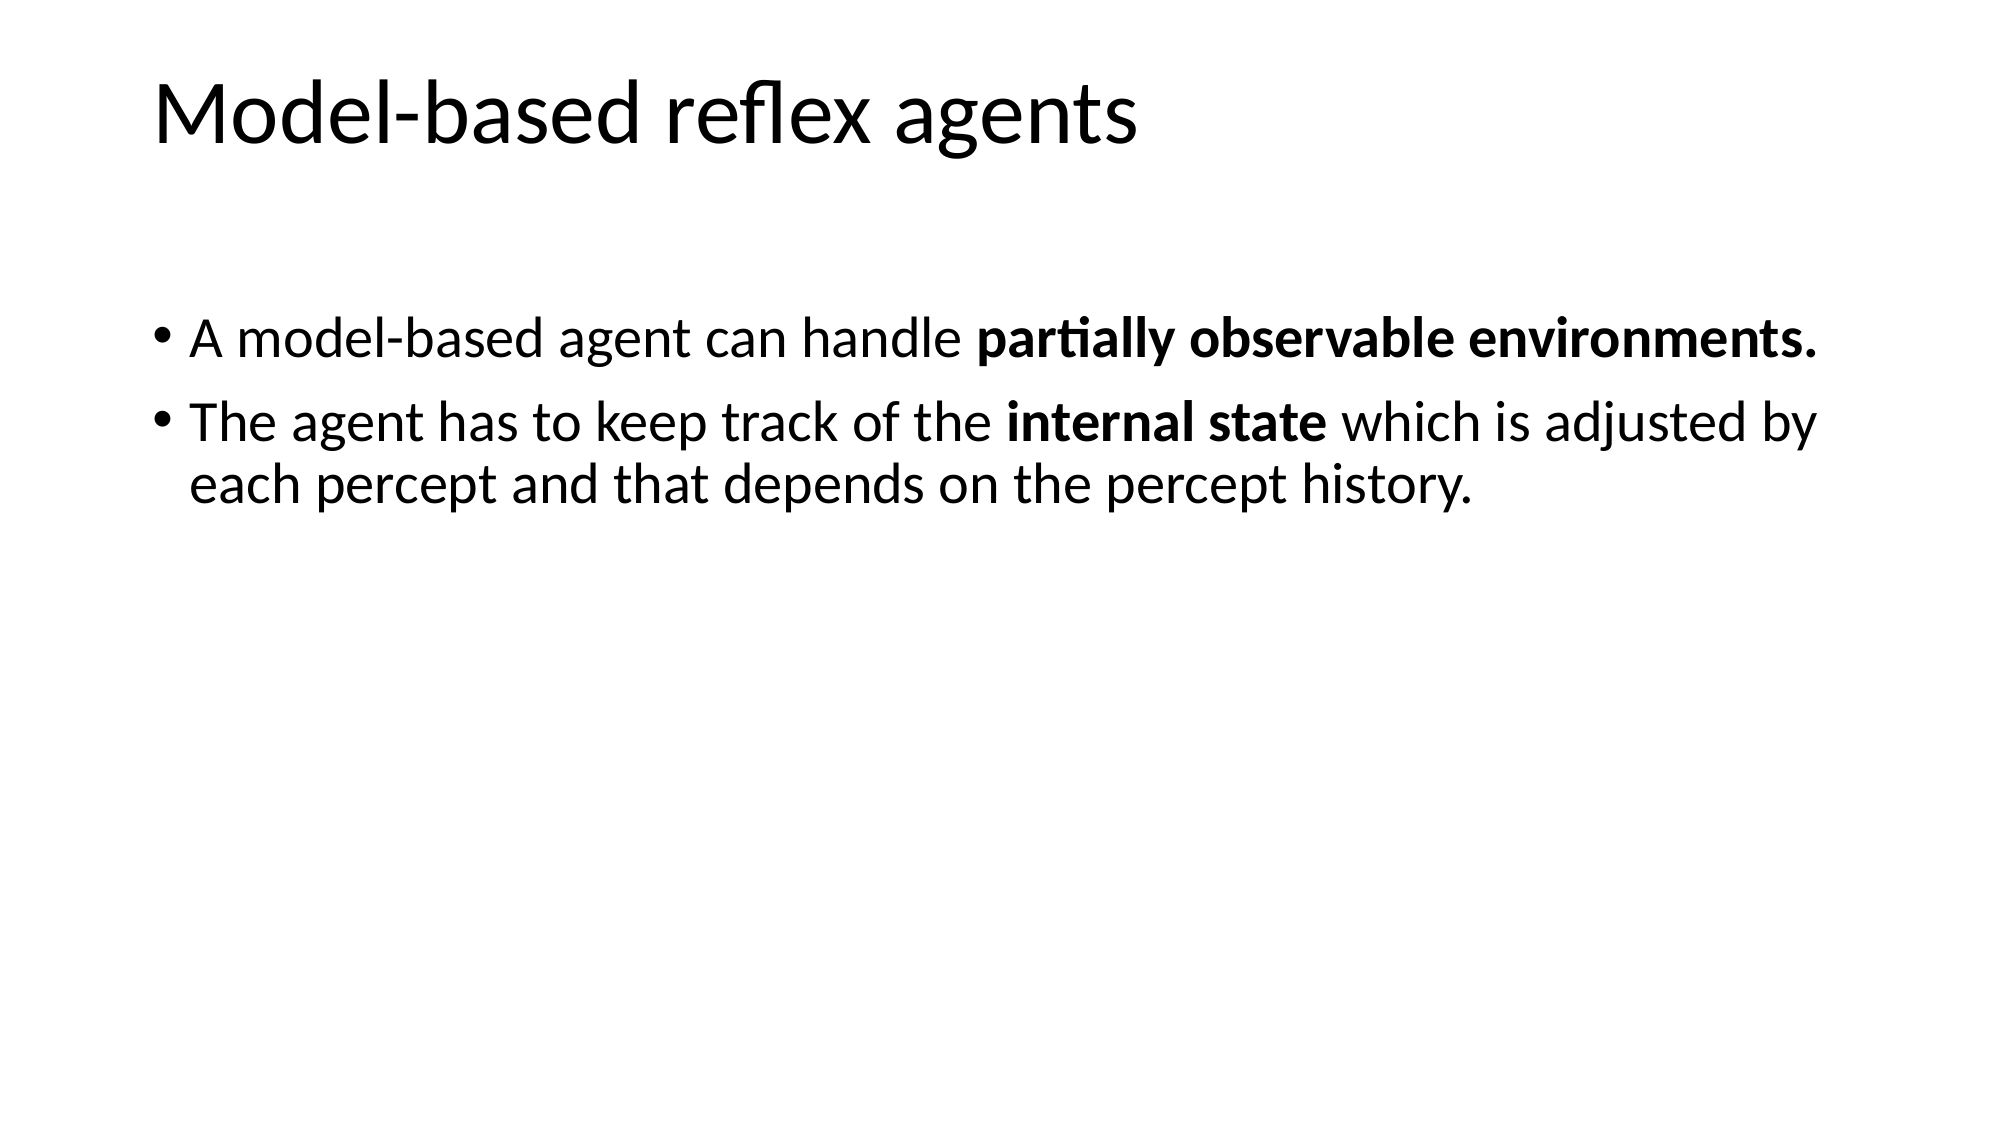

# Model-based reflex agents
A model-based agent can handle partially observable environments.
The agent has to keep track of the internal state which is adjusted by each percept and that depends on the percept history.